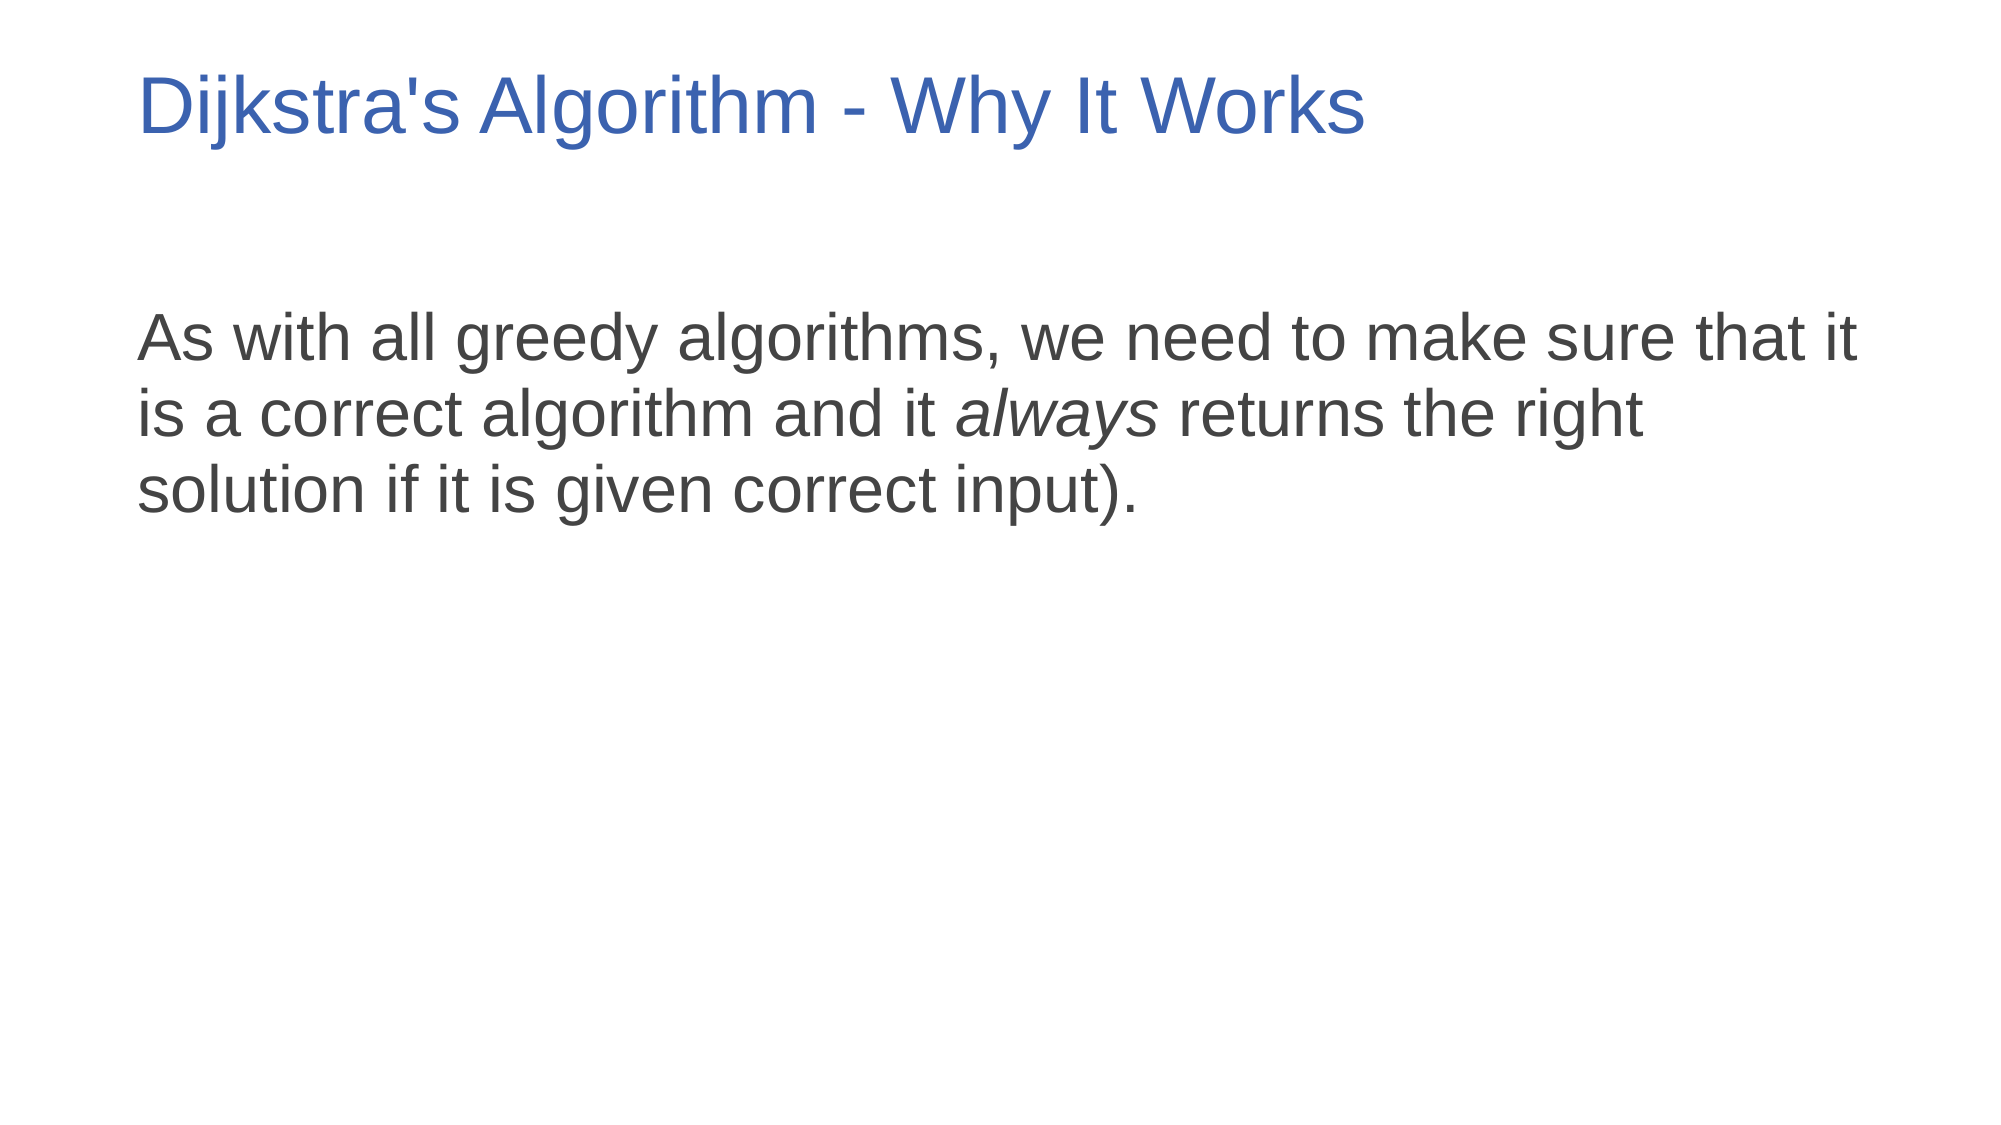

# Dijkstra's Algorithm - Why It Works
As with all greedy algorithms, we need to make sure that it is a correct algorithm and it always returns the right solution if it is given correct input).